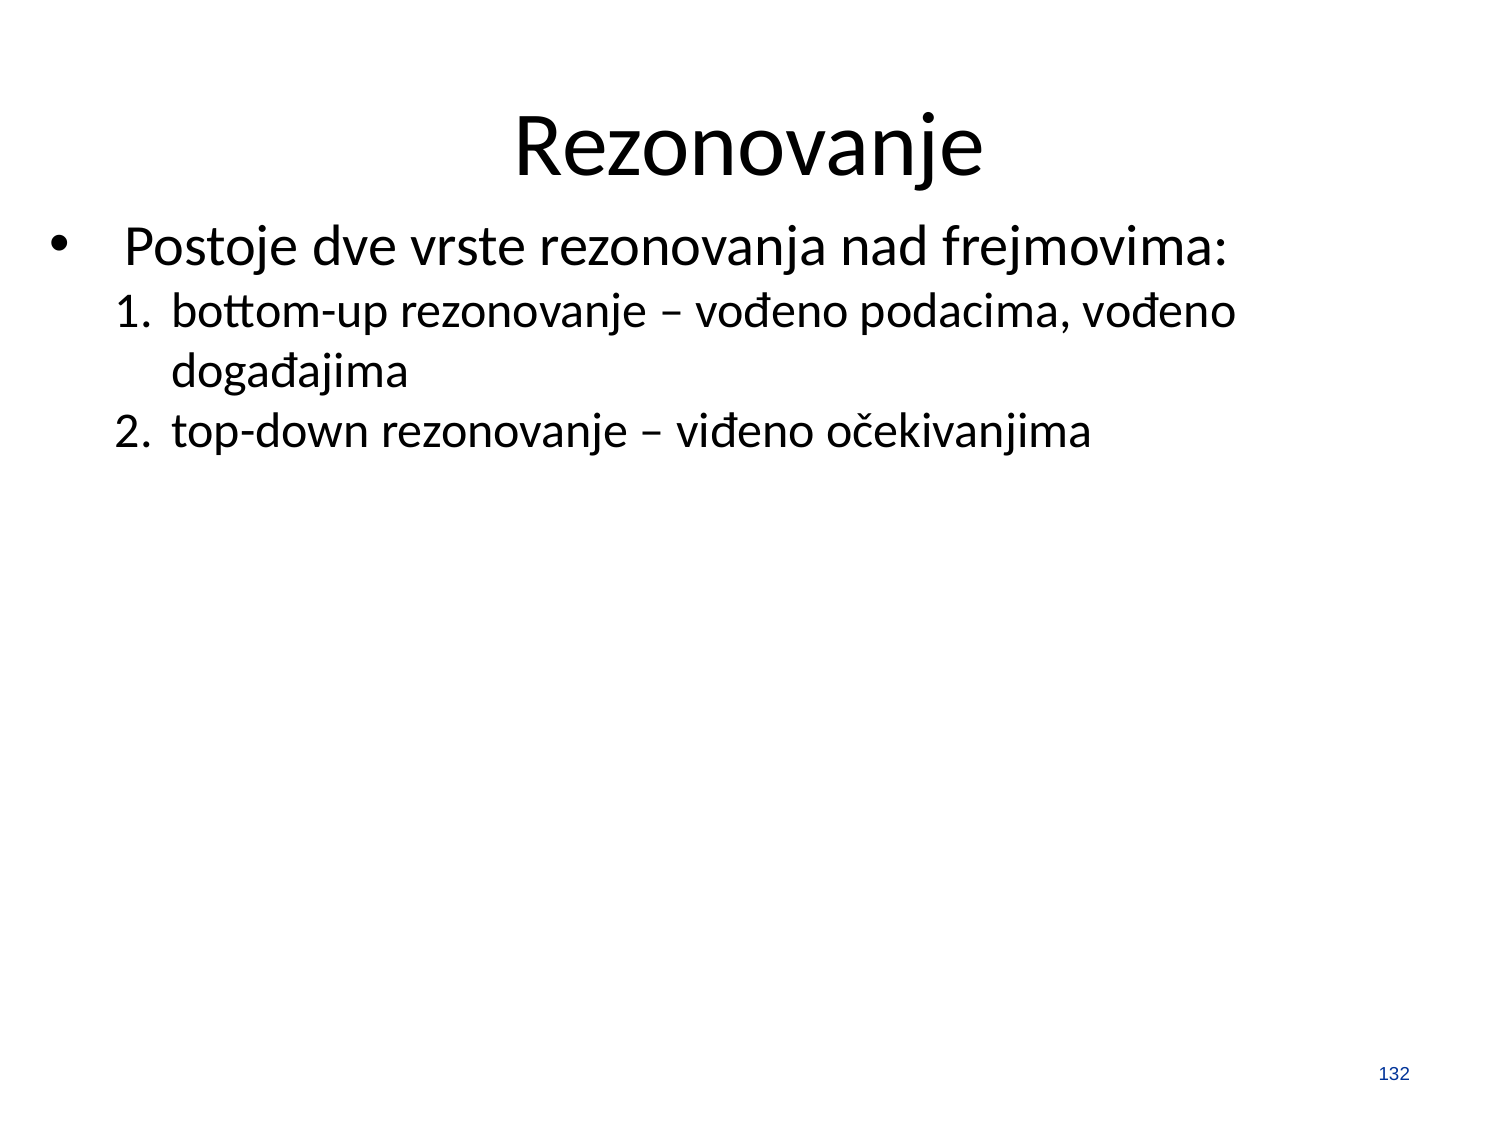

# Rezonovanje
Postoje dve vrste rezonovanja nad frejmovima:
bottom-up rezonovanje – vođeno podacima, vođeno događajima
top-down rezonovanje – viđeno očekivanjima

132